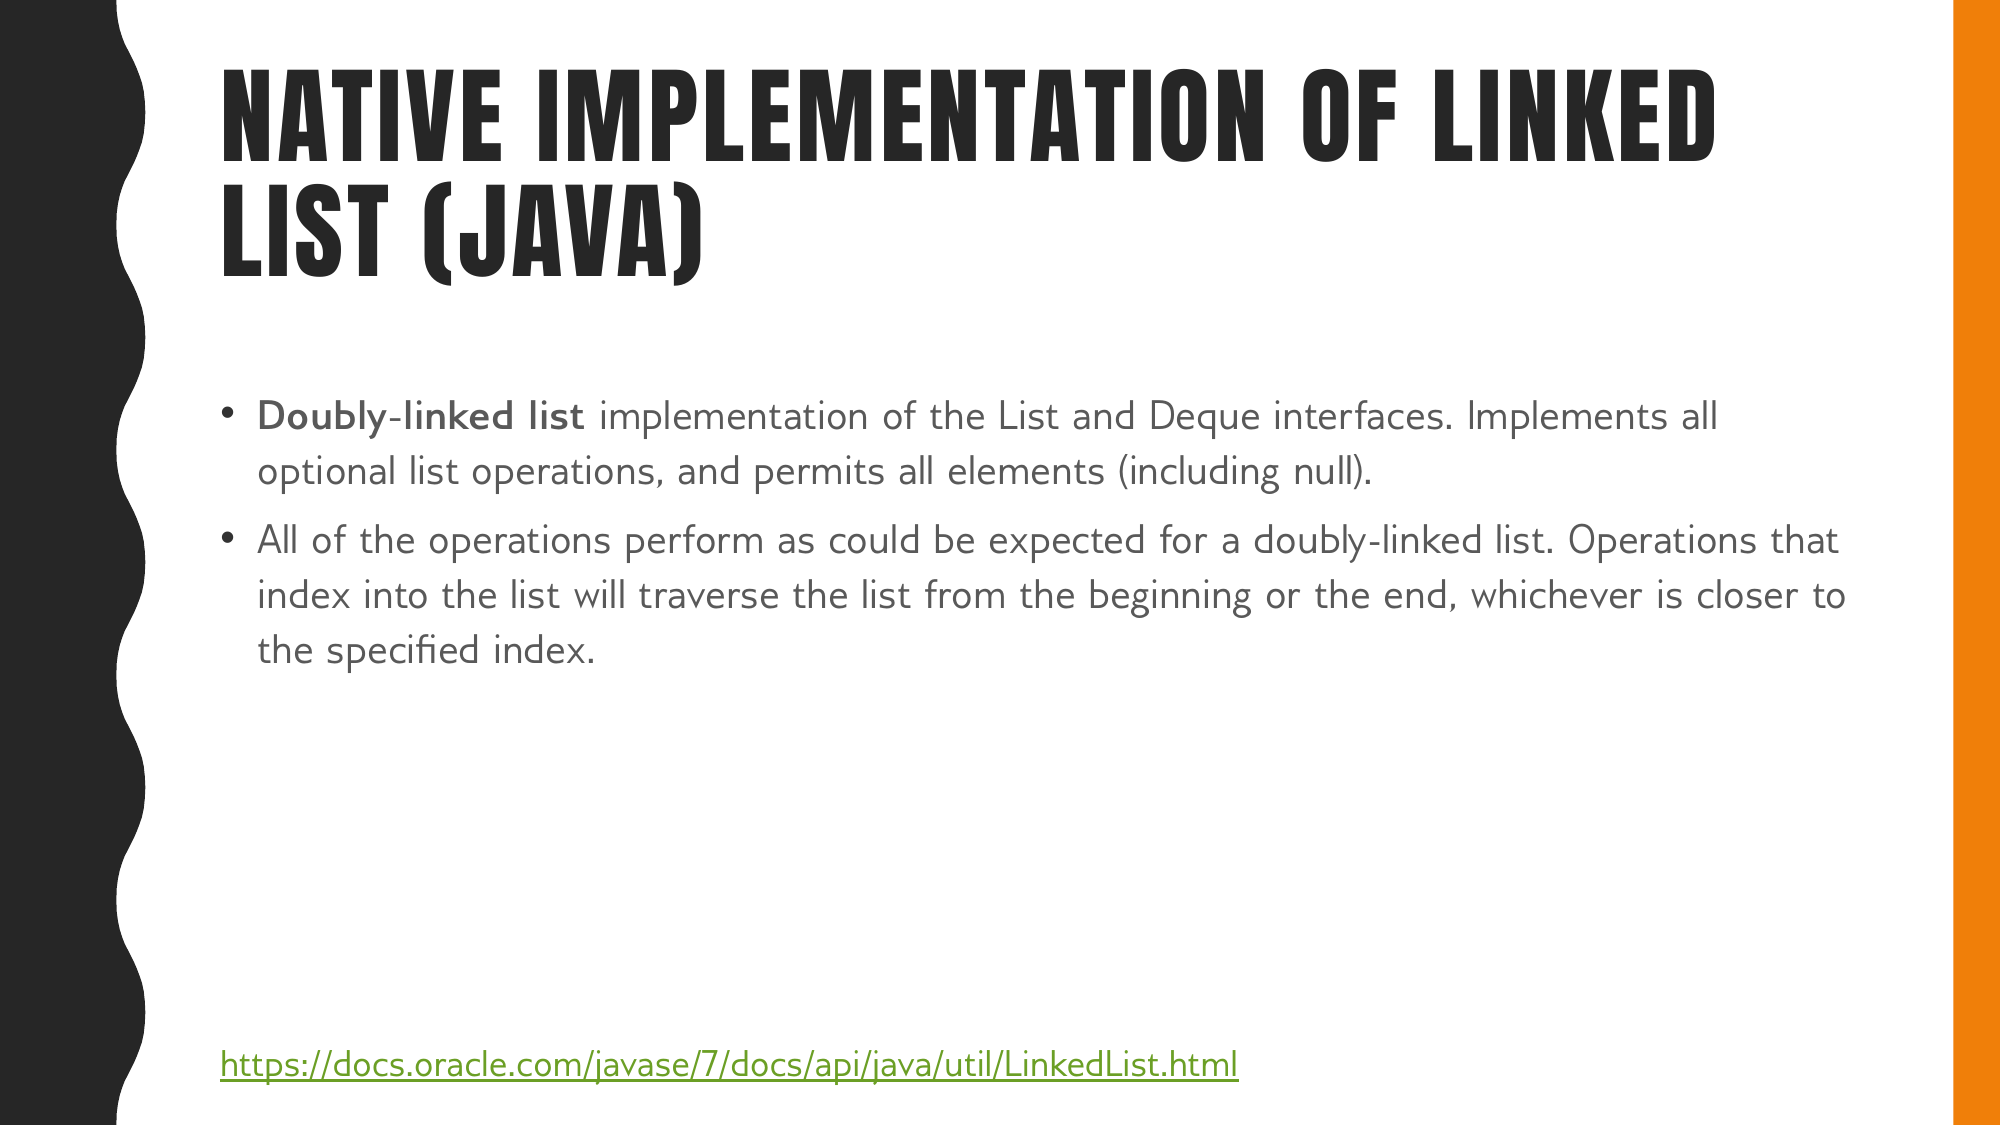

# Native implementation of linked list (java)
Doubly-linked list implementation of the List and Deque interfaces. Implements all optional list operations, and permits all elements (including null).
All of the operations perform as could be expected for a doubly-linked list. Operations that index into the list will traverse the list from the beginning or the end, whichever is closer to the specified index.
https://docs.oracle.com/javase/7/docs/api/java/util/LinkedList.html